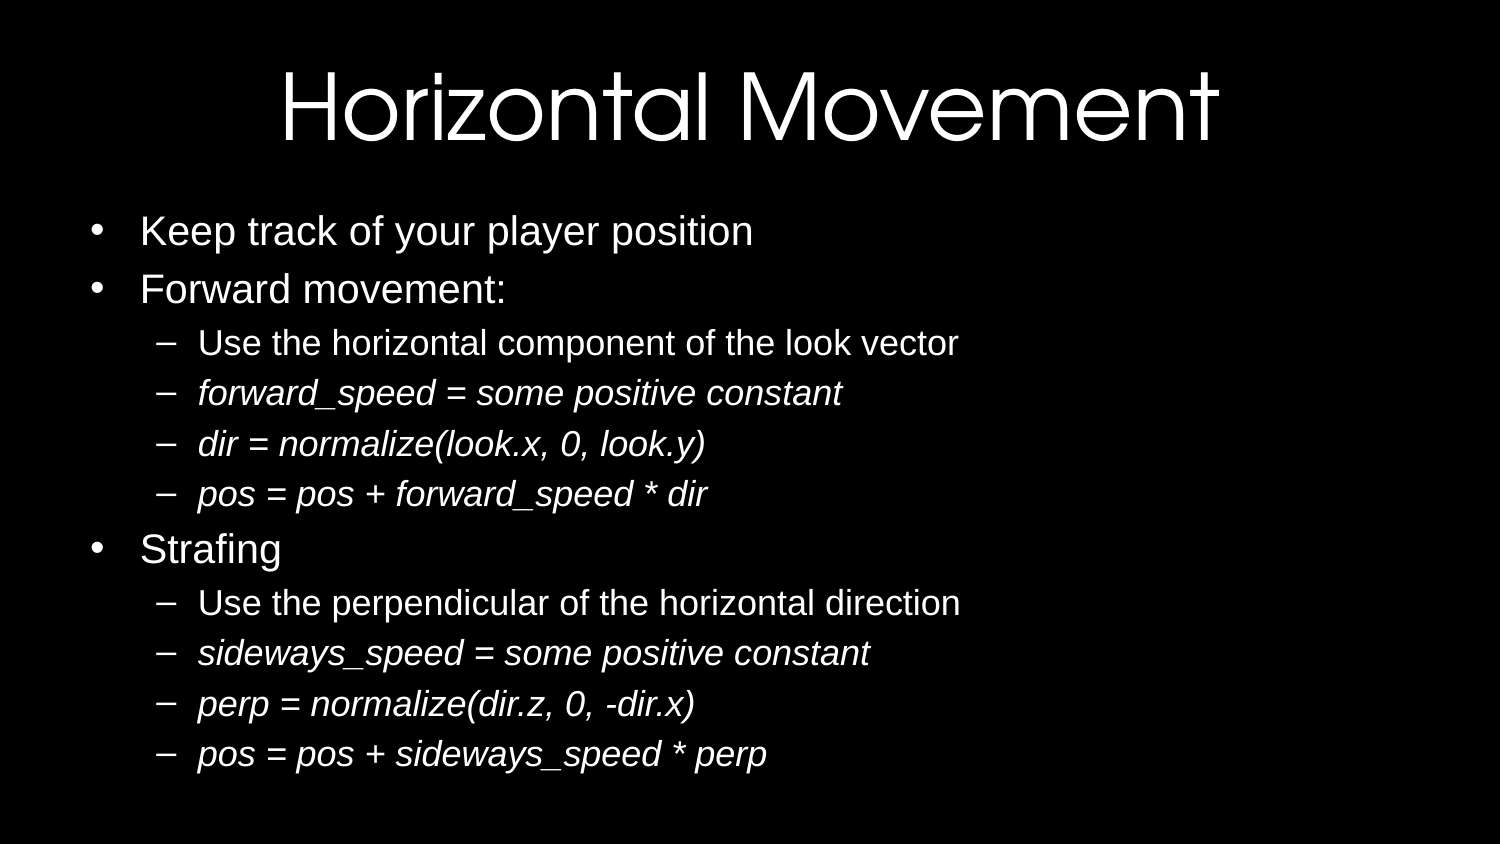

# Horizontal Movement
Keep track of your player position
Forward movement:
Use the horizontal component of the look vector
forward_speed = some positive constant
dir = normalize(look.x, 0, look.y)
pos = pos + forward_speed * dir
Strafing
Use the perpendicular of the horizontal direction
sideways_speed = some positive constant
perp = normalize(dir.z, 0, -dir.x)
pos = pos + sideways_speed * perp